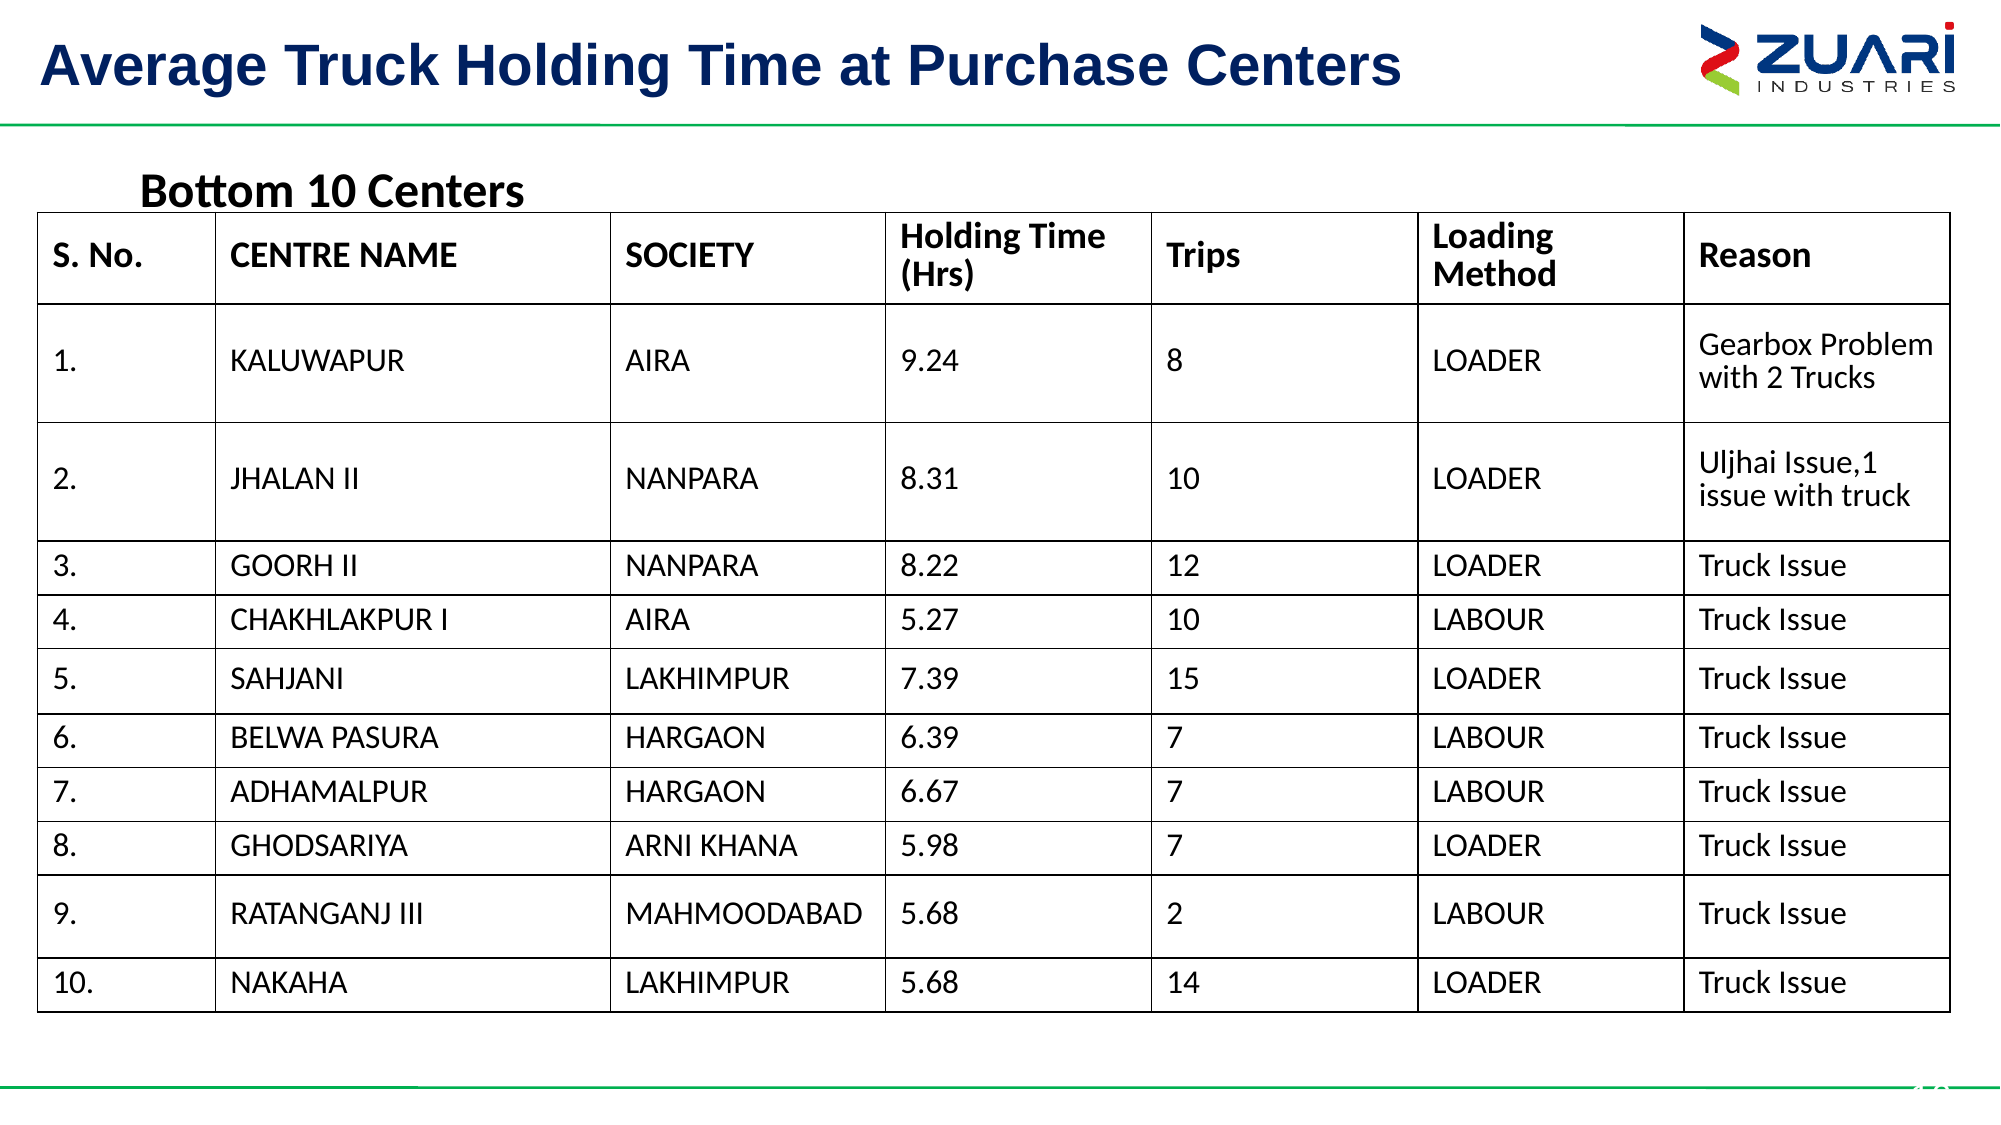

# Average Truck Holding Time at Purchase Centers
Bottom 10 Centers
| S. No. | CENTRE NAME | SOCIETY | Holding Time (Hrs) | Trips | Loading Method | Reason |
| --- | --- | --- | --- | --- | --- | --- |
| 1. | KALUWAPUR | AIRA | 9.24 | 8 | LOADER | Gearbox Problem with 2 Trucks |
| 2. | JHALAN II | NANPARA | 8.31 | 10 | LOADER | Uljhai Issue,1 issue with truck |
| 3. | GOORH II | NANPARA | 8.22 | 12 | LOADER | Truck Issue |
| 4. | CHAKHLAKPUR I | AIRA | 5.27 | 10 | LABOUR | Truck Issue |
| 5. | SAHJANI | LAKHIMPUR | 7.39 | 15 | LOADER | Truck Issue |
| 6. | BELWA PASURA | HARGAON | 6.39 | 7 | LABOUR | Truck Issue |
| 7. | ADHAMALPUR | HARGAON | 6.67 | 7 | LABOUR | Truck Issue |
| 8. | GHODSARIYA | ARNI KHANA | 5.98 | 7 | LOADER | Truck Issue |
| 9. | RATANGANJ III | MAHMOODABAD | 5.68 | 2 | LABOUR | Truck Issue |
| 10. | NAKAHA | LAKHIMPUR | 5.68 | 14 | LOADER | Truck Issue |
16